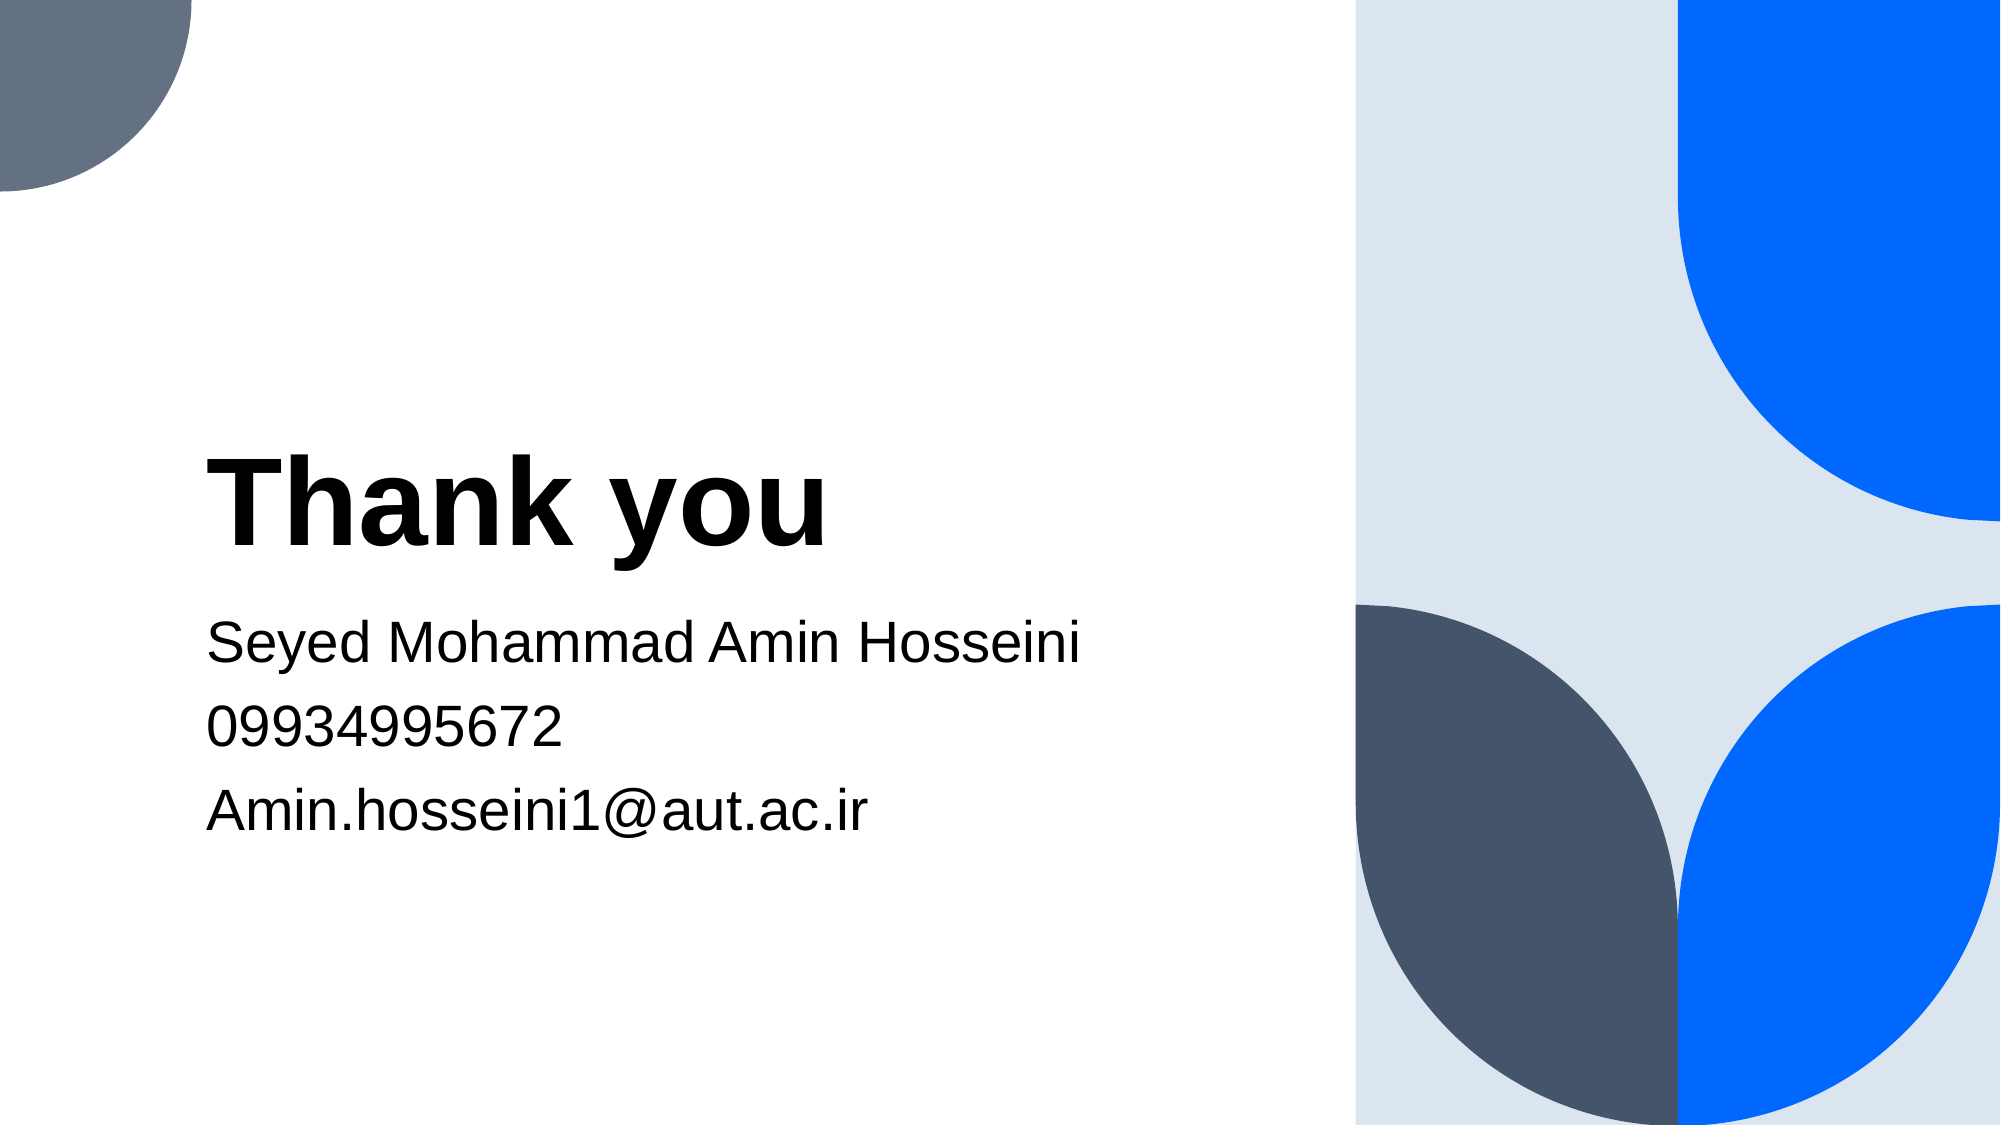

# Thank you
Seyed Mohammad Amin Hosseini
09934995672
Amin.hosseini1@aut.ac.ir